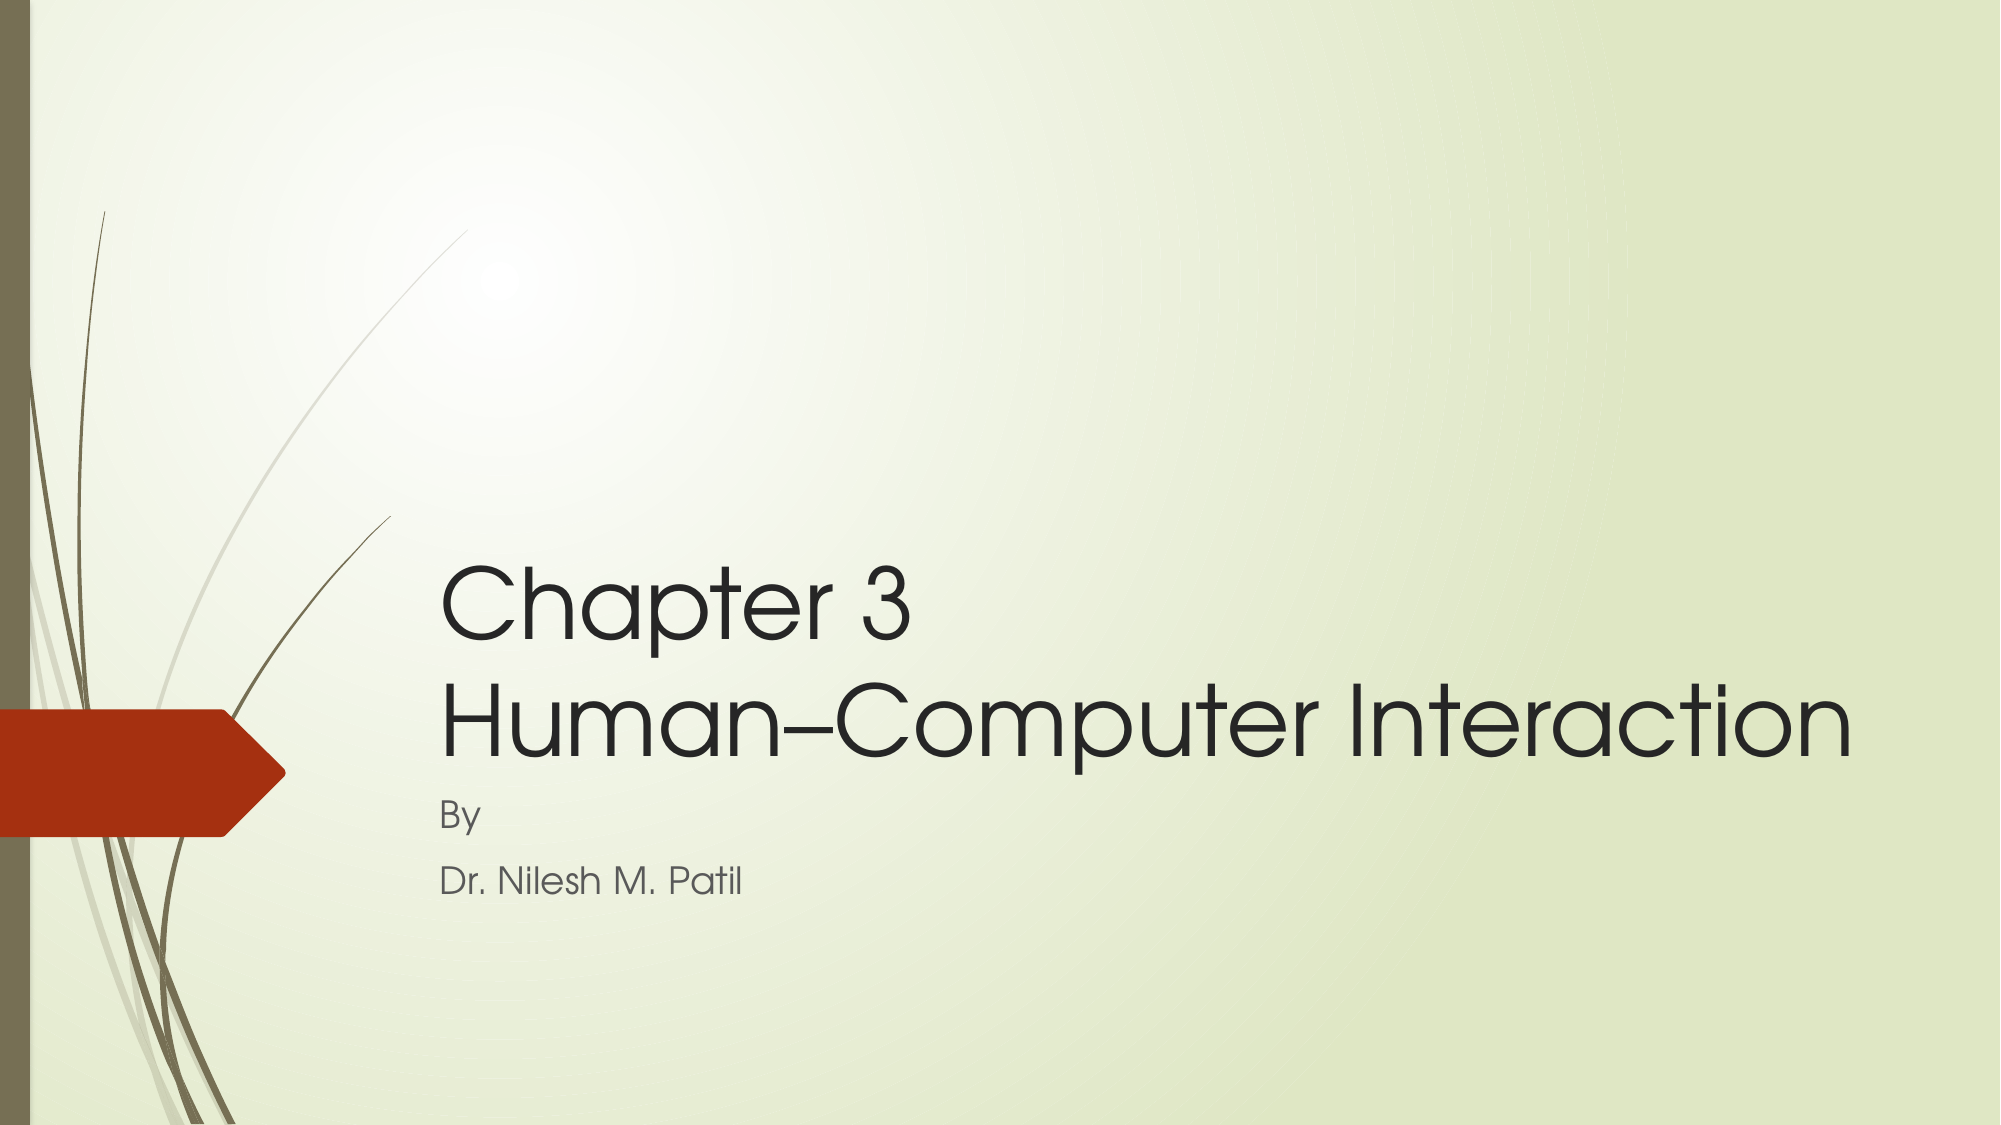

# Chapter 3 Human–Computer Interaction
By
Dr. Nilesh M. Patil